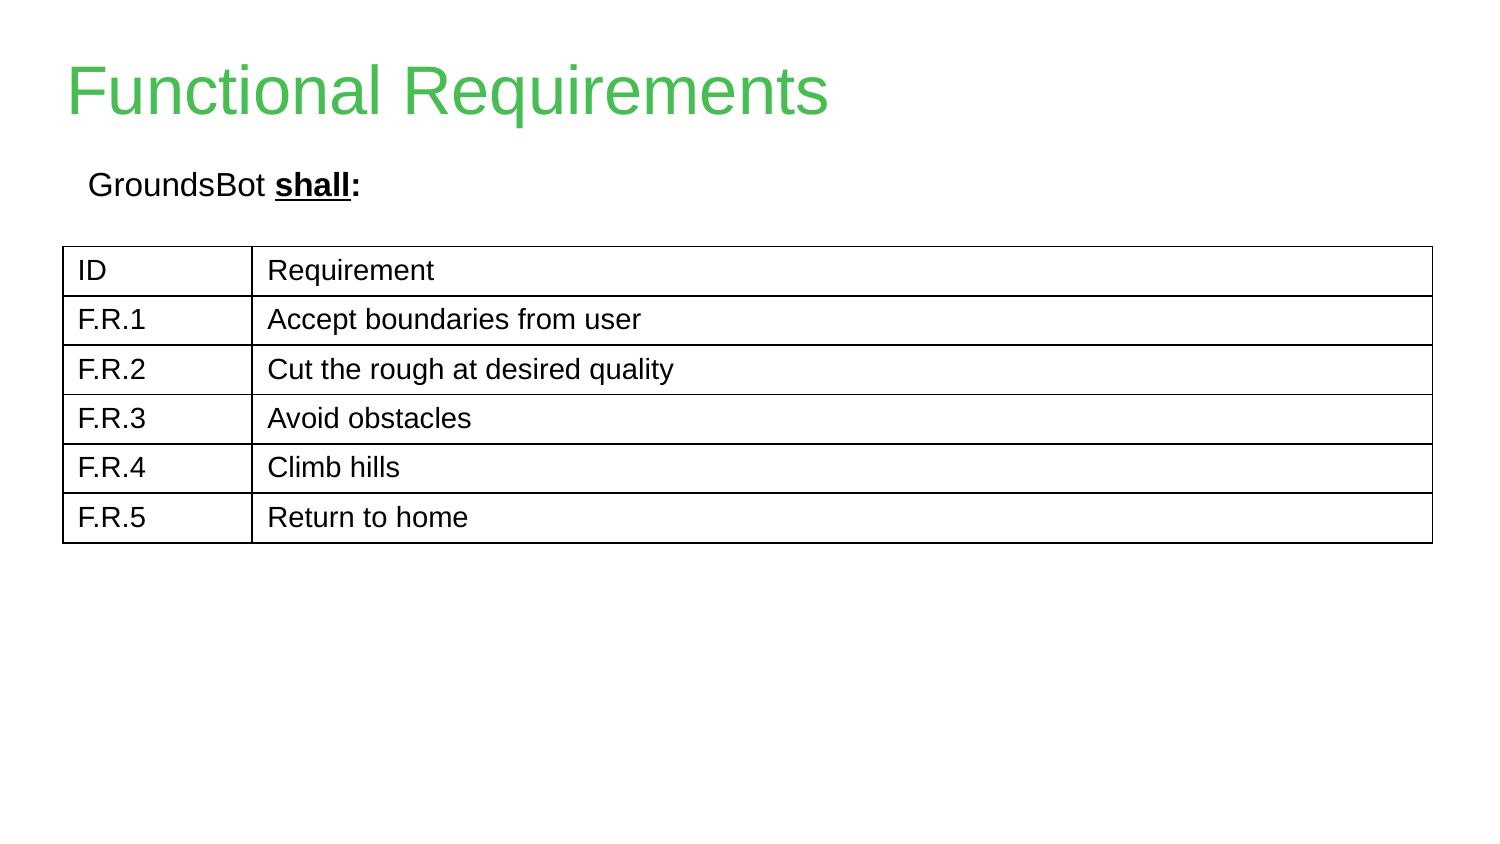

# Functional Requirements
GroundsBot shall:

| ID | Requirement |
| --- | --- |
| F.R.1 | Accept boundaries from user |
| F.R.2 | Cut the rough at desired quality |
| F.R.3 | Avoid obstacles |
| F.R.4 | Climb hills |
| F.R.5 | Return to home |